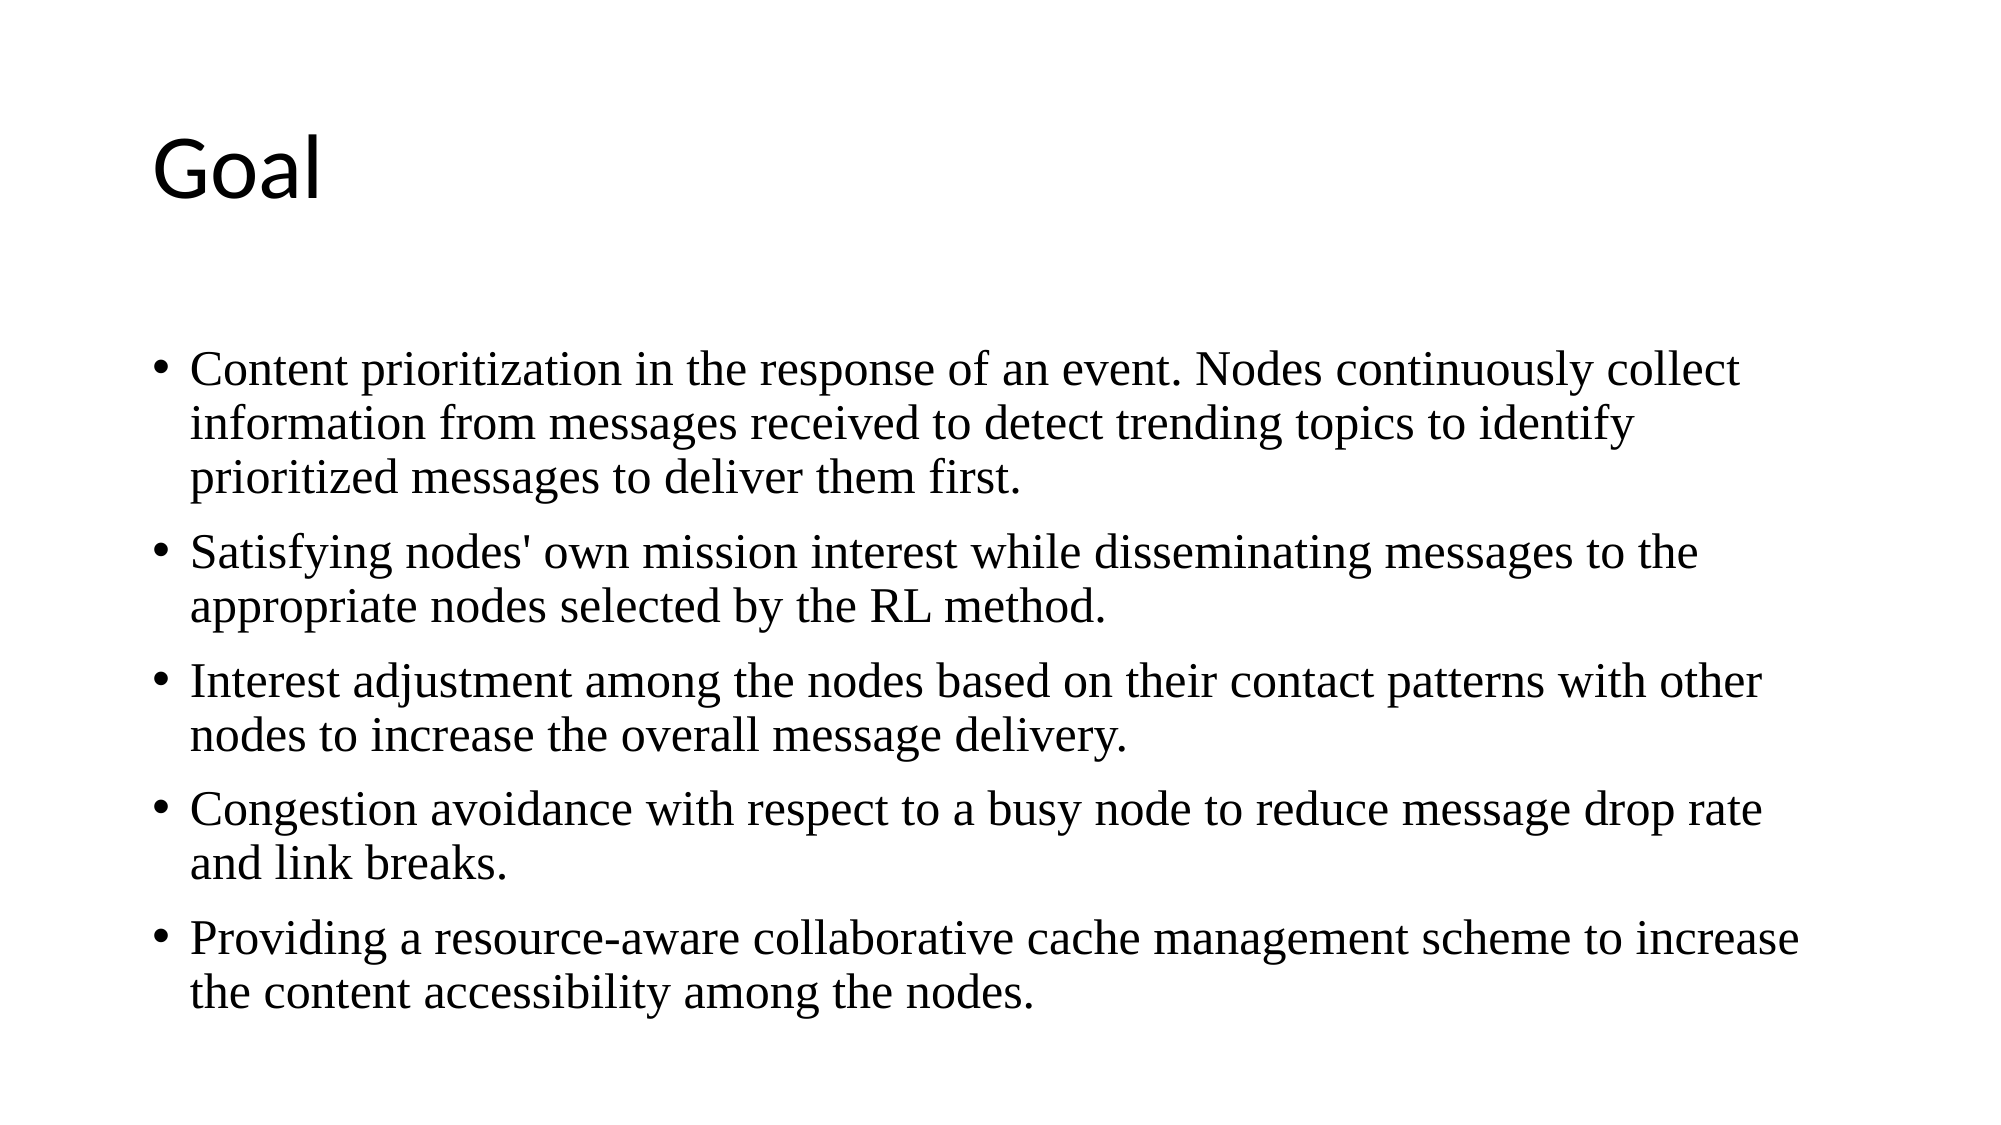

# Goal
Content prioritization in the response of an event. Nodes continuously collect information from messages received to detect trending topics to identify prioritized messages to deliver them first.
Satisfying nodes' own mission interest while disseminating messages to the appropriate nodes selected by the RL method.
Interest adjustment among the nodes based on their contact patterns with other nodes to increase the overall message delivery.
Congestion avoidance with respect to a busy node to reduce message drop rate and link breaks.
Providing a resource-aware collaborative cache management scheme to increase the content accessibility among the nodes.